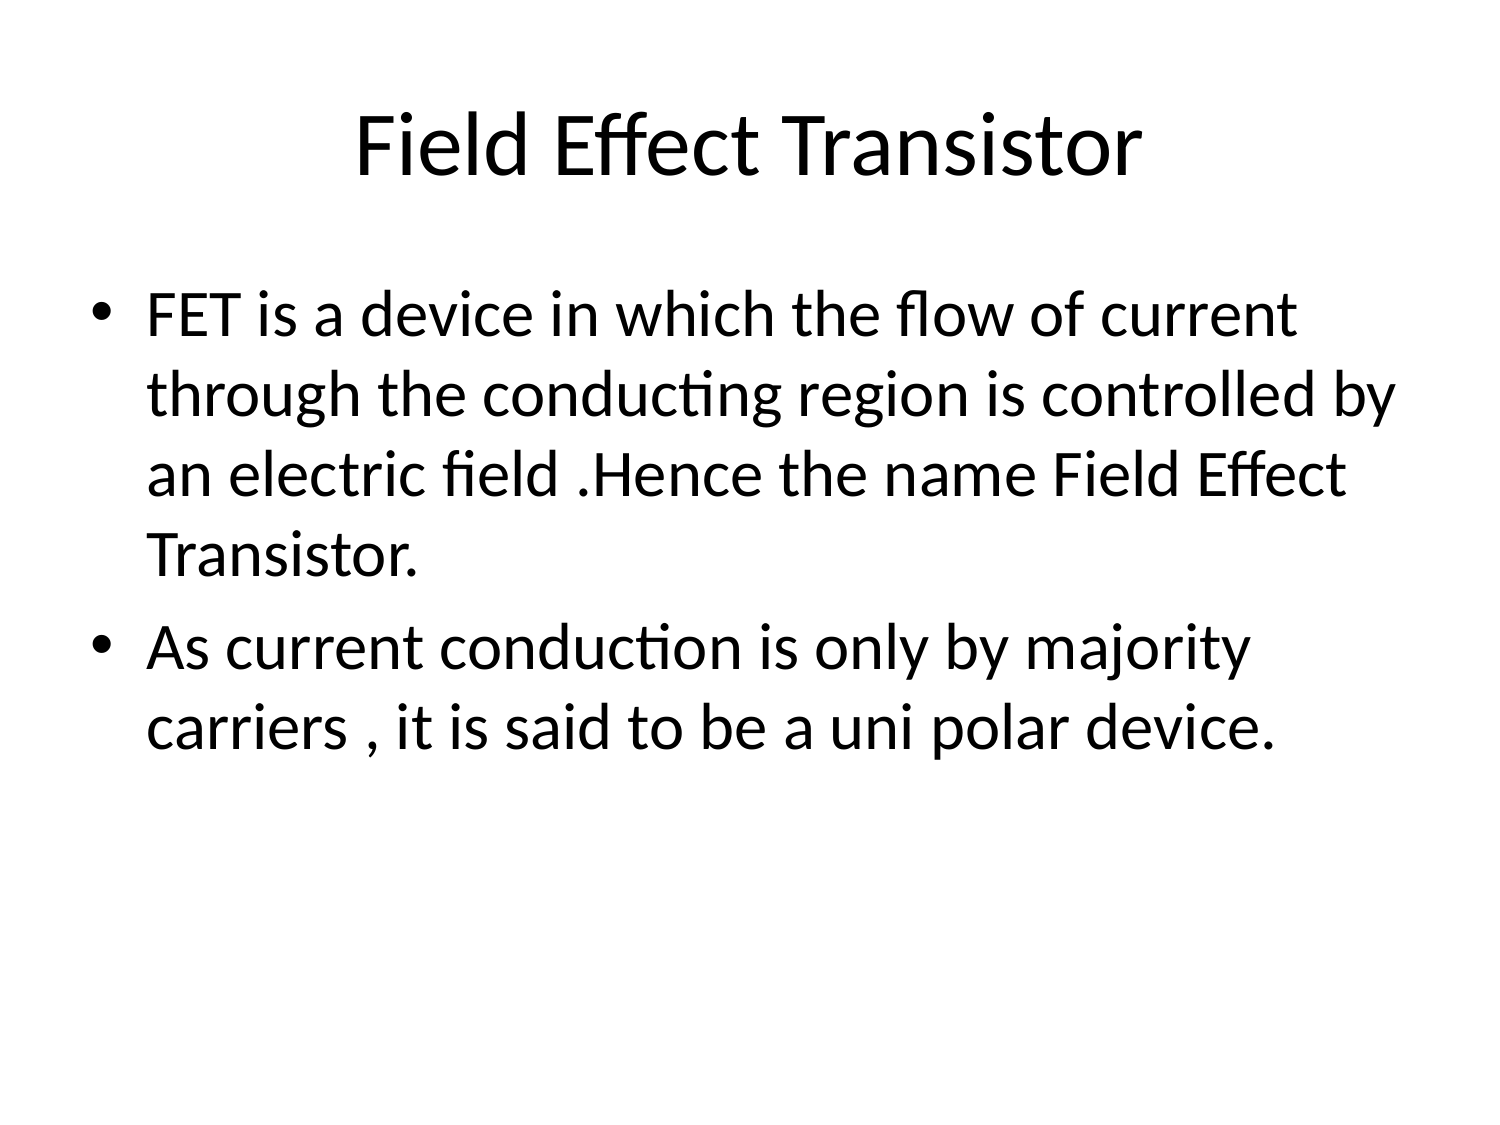

# Field Effect Transistor
FET is a device in which the flow of current through the conducting region is controlled by an electric field .Hence the name Field Effect Transistor.
As current conduction is only by majority carriers , it is said to be a uni polar device.